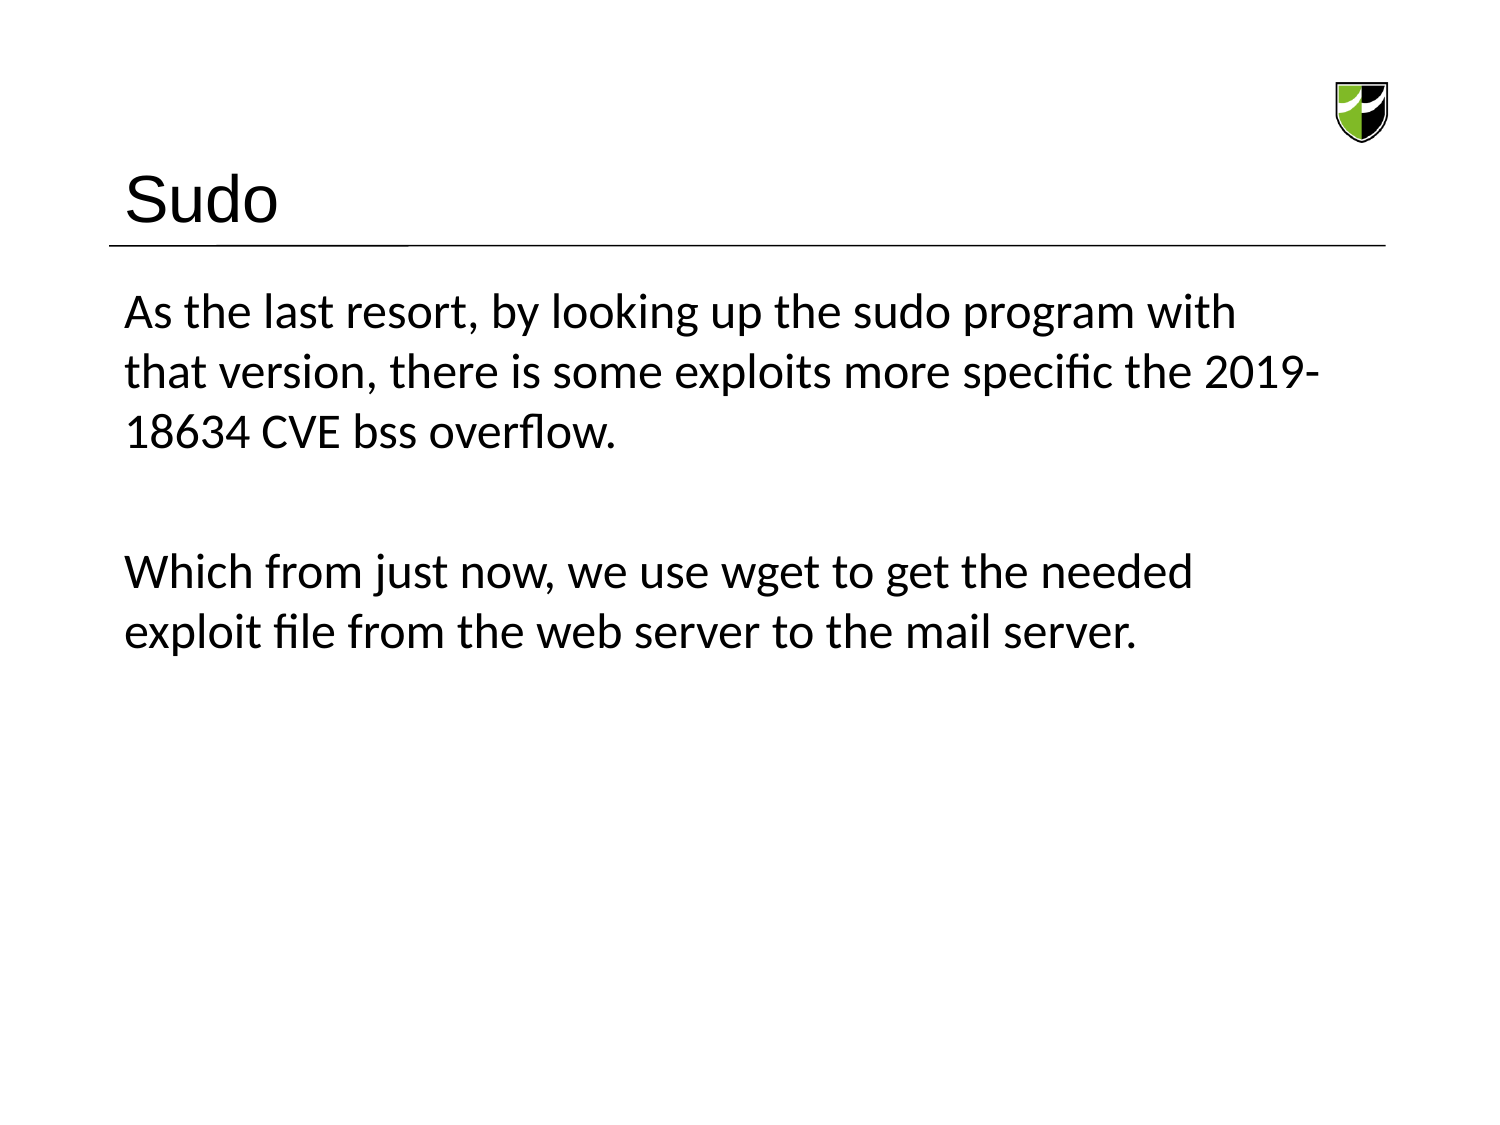

# Sudo
As the last resort, by looking up the sudo program with that version, there is some exploits more specific the 2019-18634 CVE bss overflow.

Which from just now, we use wget to get the needed exploit file from the web server to the mail server.